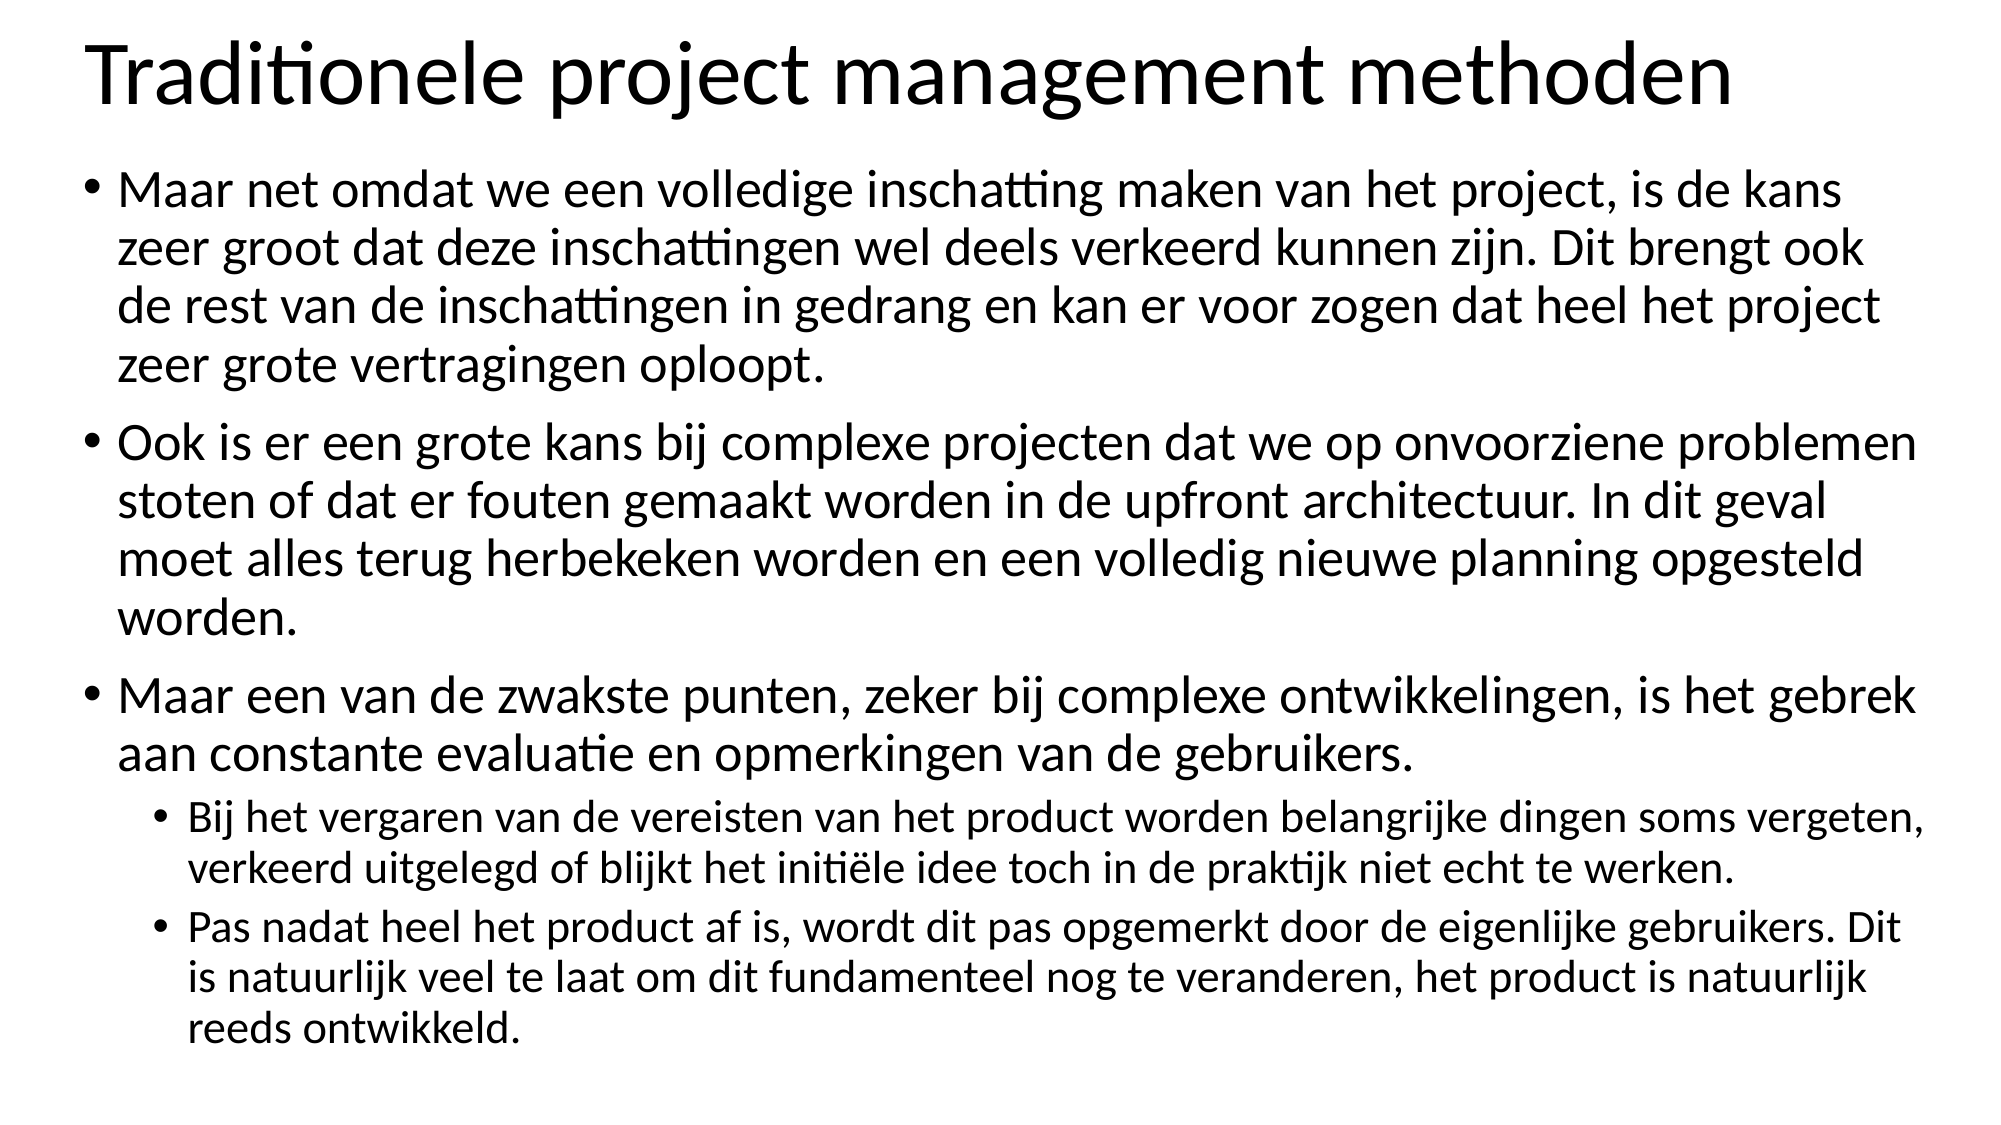

# Traditionele project management methoden
Maar net omdat we een volledige inschatting maken van het project, is de kans zeer groot dat deze inschattingen wel deels verkeerd kunnen zijn. Dit brengt ook de rest van de inschattingen in gedrang en kan er voor zogen dat heel het project zeer grote vertragingen oploopt.
Ook is er een grote kans bij complexe projecten dat we op onvoorziene problemen stoten of dat er fouten gemaakt worden in de upfront architectuur. In dit geval moet alles terug herbekeken worden en een volledig nieuwe planning opgesteld worden.
Maar een van de zwakste punten, zeker bij complexe ontwikkelingen, is het gebrek aan constante evaluatie en opmerkingen van de gebruikers.
Bij het vergaren van de vereisten van het product worden belangrijke dingen soms vergeten, verkeerd uitgelegd of blijkt het initiële idee toch in de praktijk niet echt te werken.
Pas nadat heel het product af is, wordt dit pas opgemerkt door de eigenlijke gebruikers. Dit is natuurlijk veel te laat om dit fundamenteel nog te veranderen, het product is natuurlijk reeds ontwikkeld.